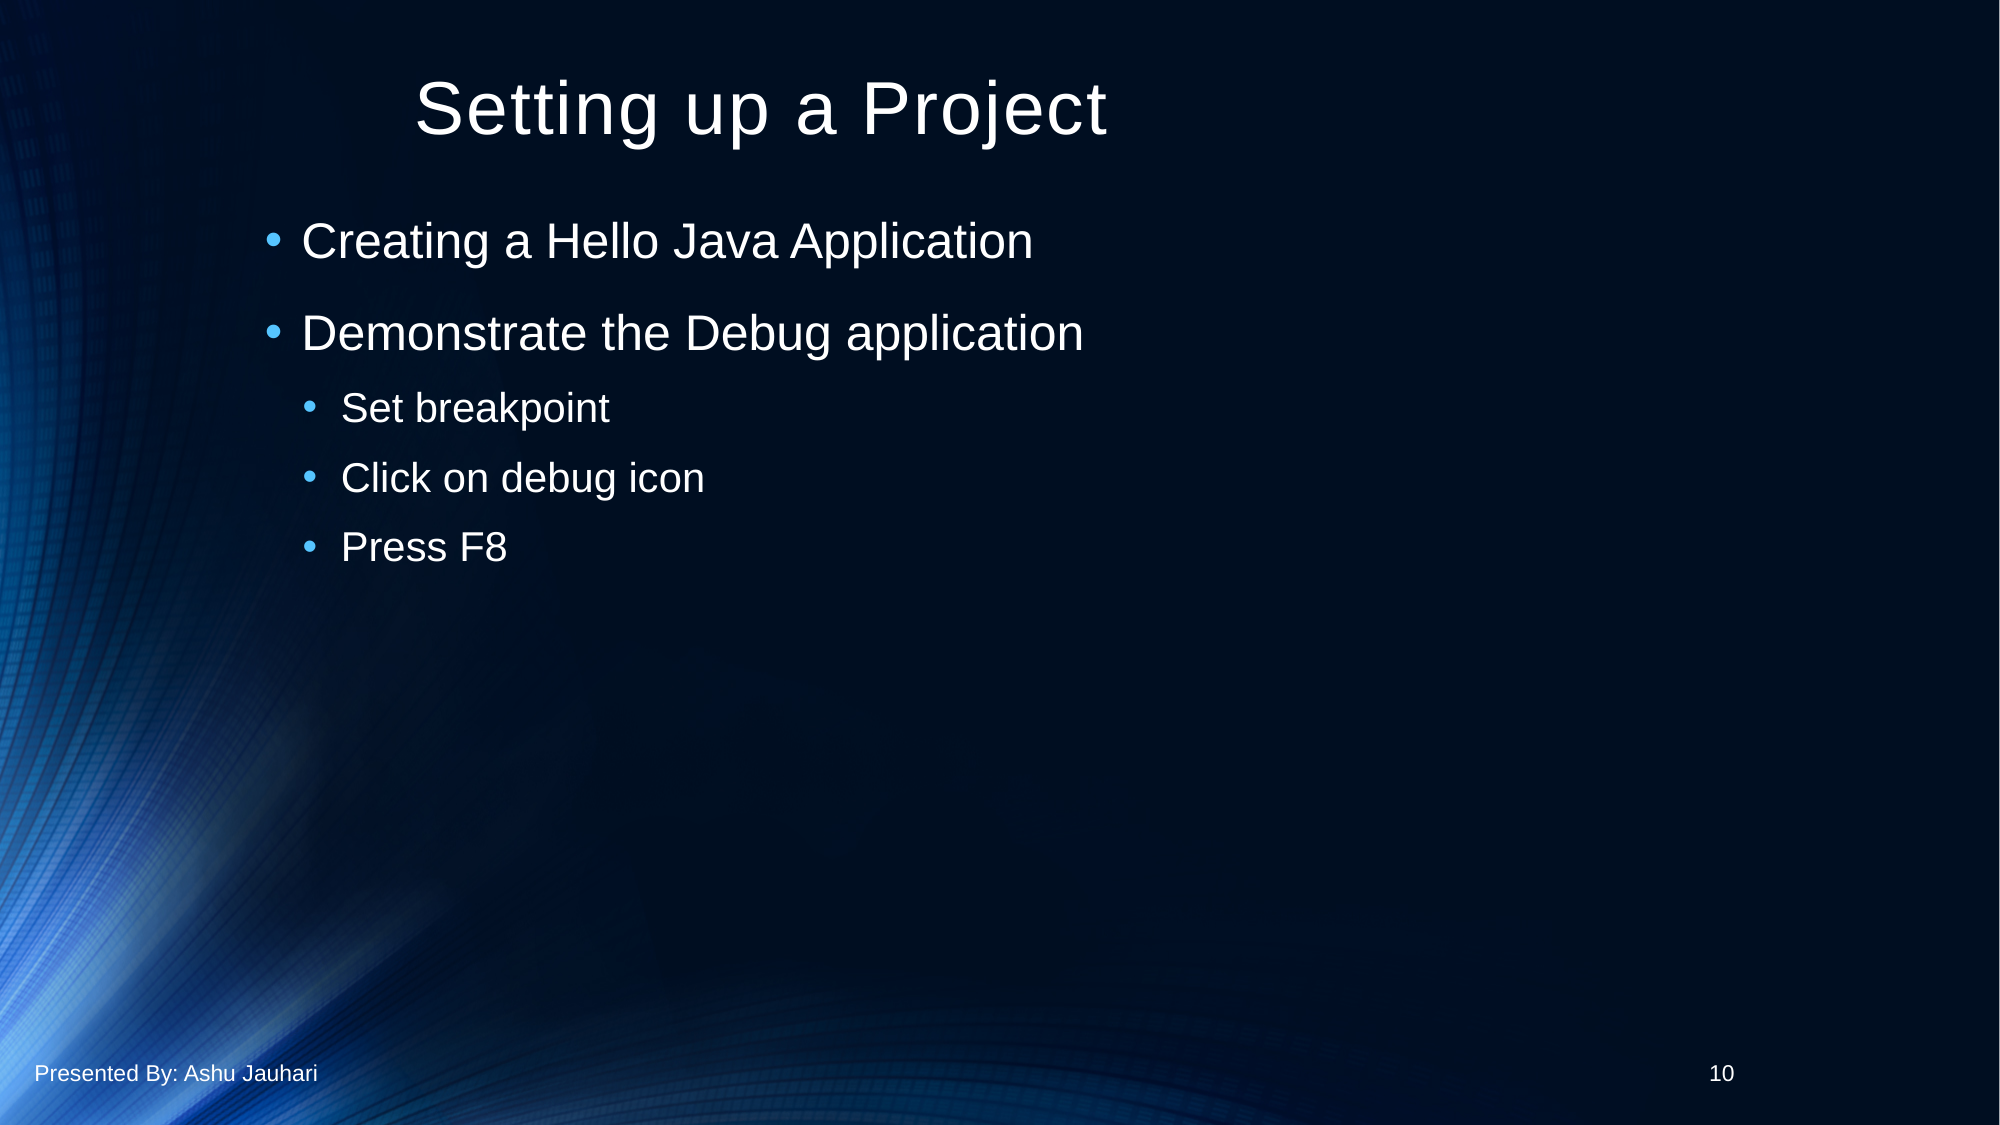

# Setting up a Project
Creating a Hello Java Application
Demonstrate the Debug application
Set breakpoint
Click on debug icon
Press F8

Presented By: Ashu Jauhari
10